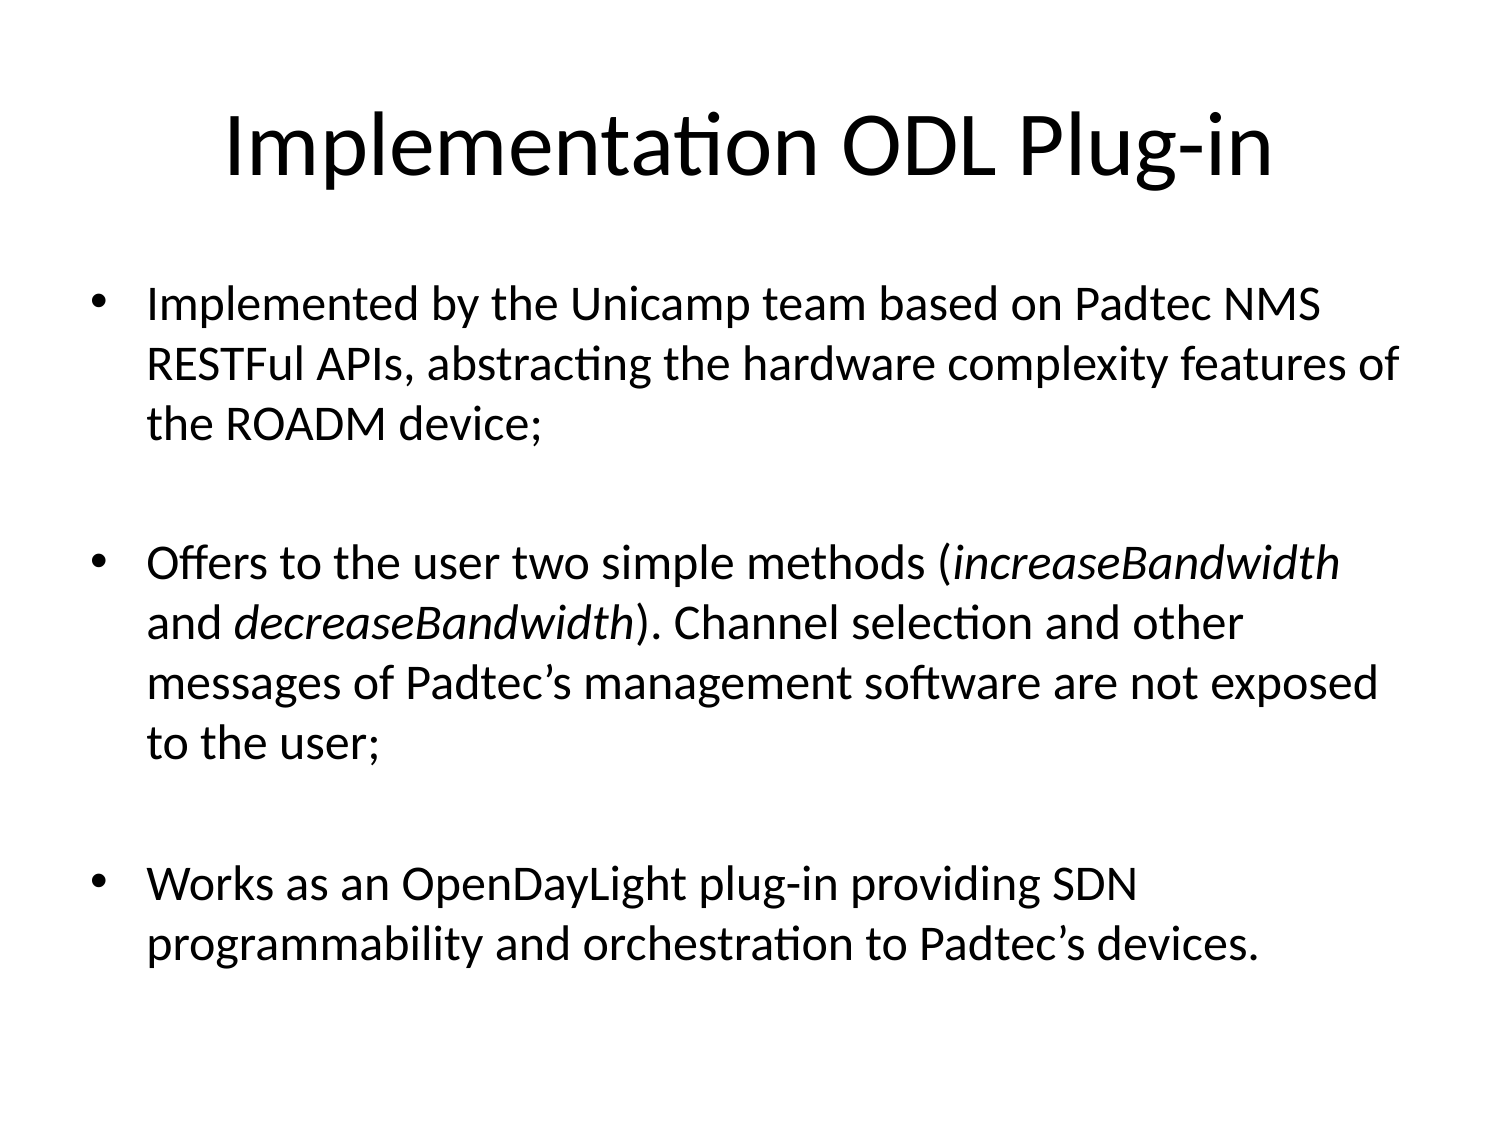

# Implementation ODL Plug-in
Implemented by the Unicamp team based on Padtec NMS RESTFul APIs, abstracting the hardware complexity features of the ROADM device;

Offers to the user two simple methods (increaseBandwidth and decreaseBandwidth). Channel selection and other messages of Padtec’s management software are not exposed to the user;

Works as an OpenDayLight plug-in providing SDN programmability and orchestration to Padtec’s devices.